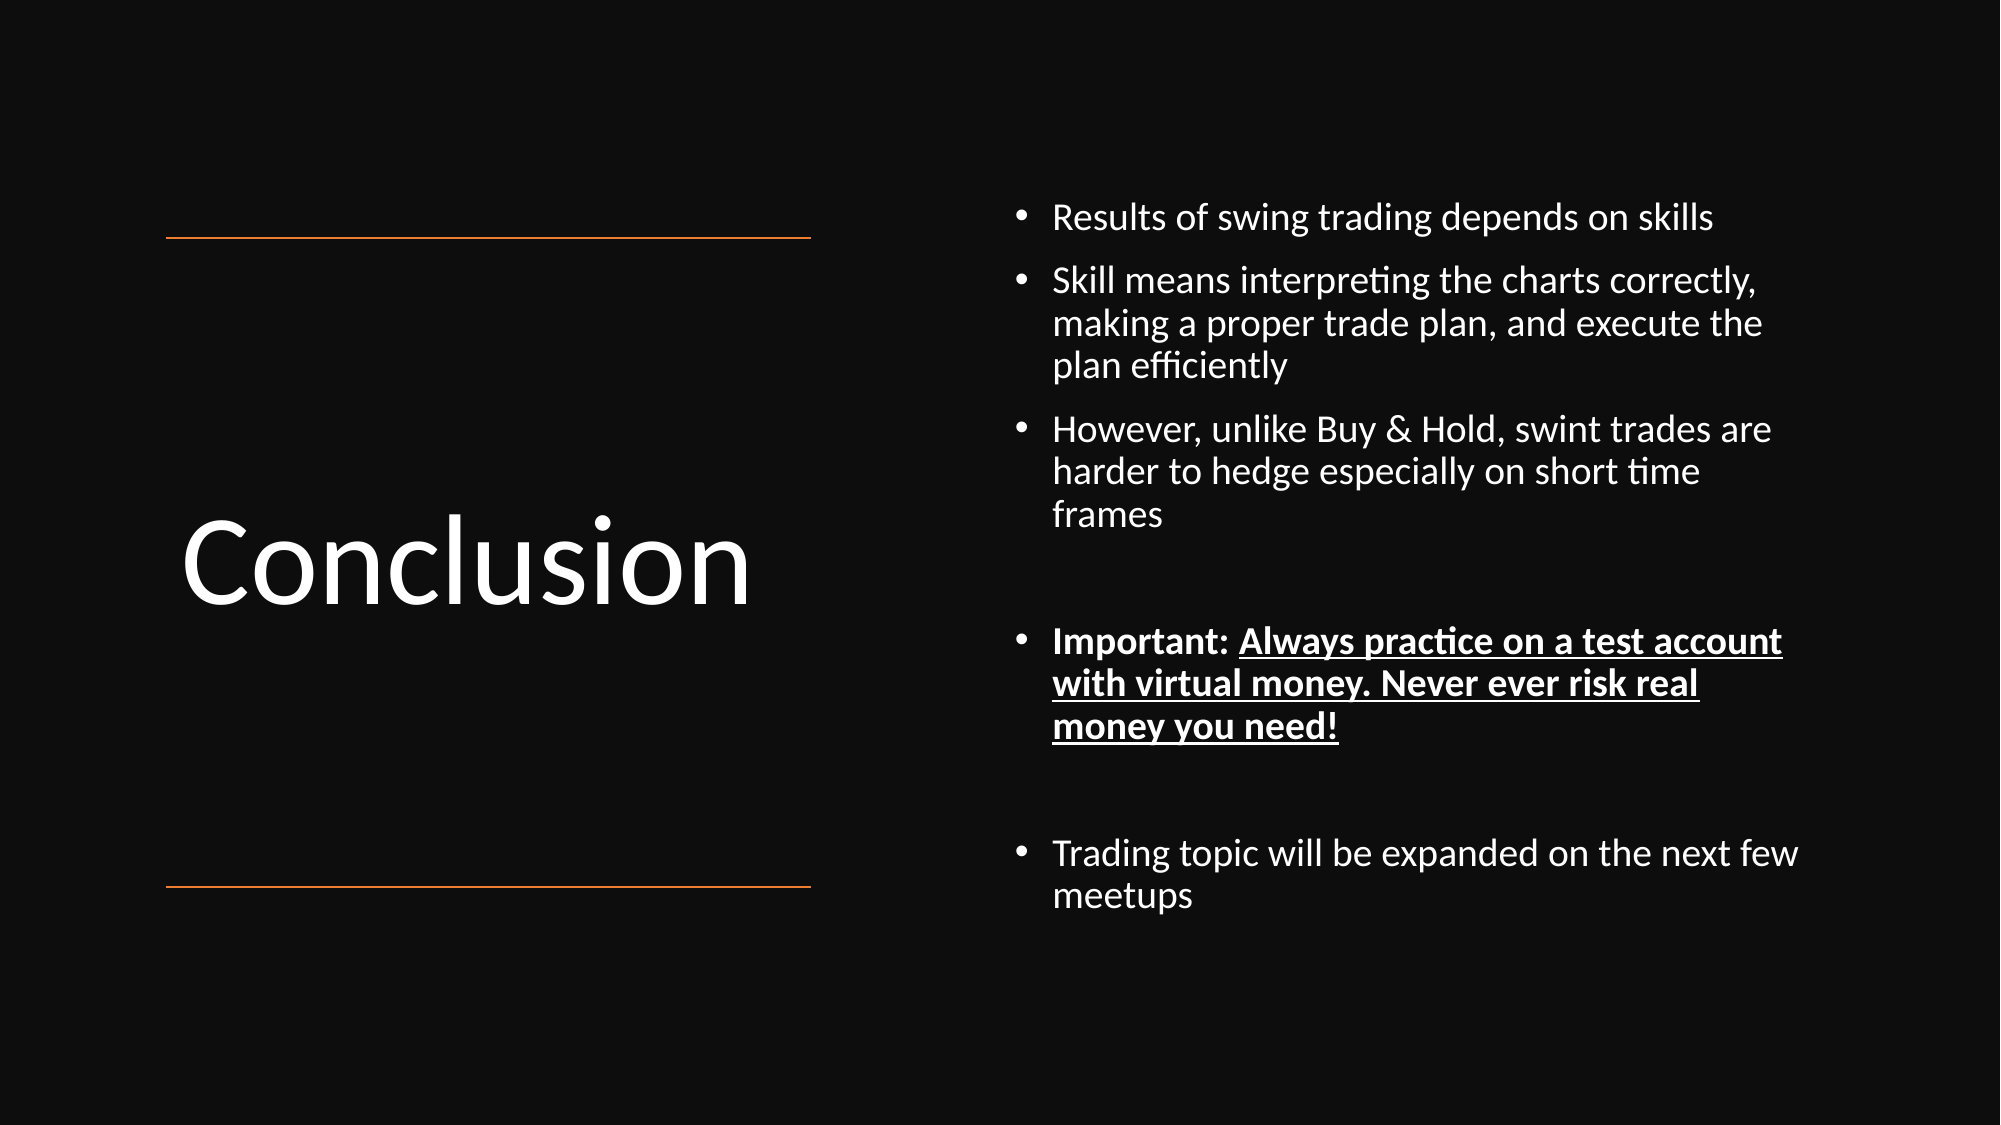

Results of swing trading depends on skills
Skill means interpreting the charts correctly, making a proper trade plan, and execute the plan efficiently
However, unlike Buy & Hold, swint trades are harder to hedge especially on short time frames

Important: Always practice on a test account with virtual money. Never ever risk real money you need!

Trading topic will be expanded on the next few meetups
# Conclusion